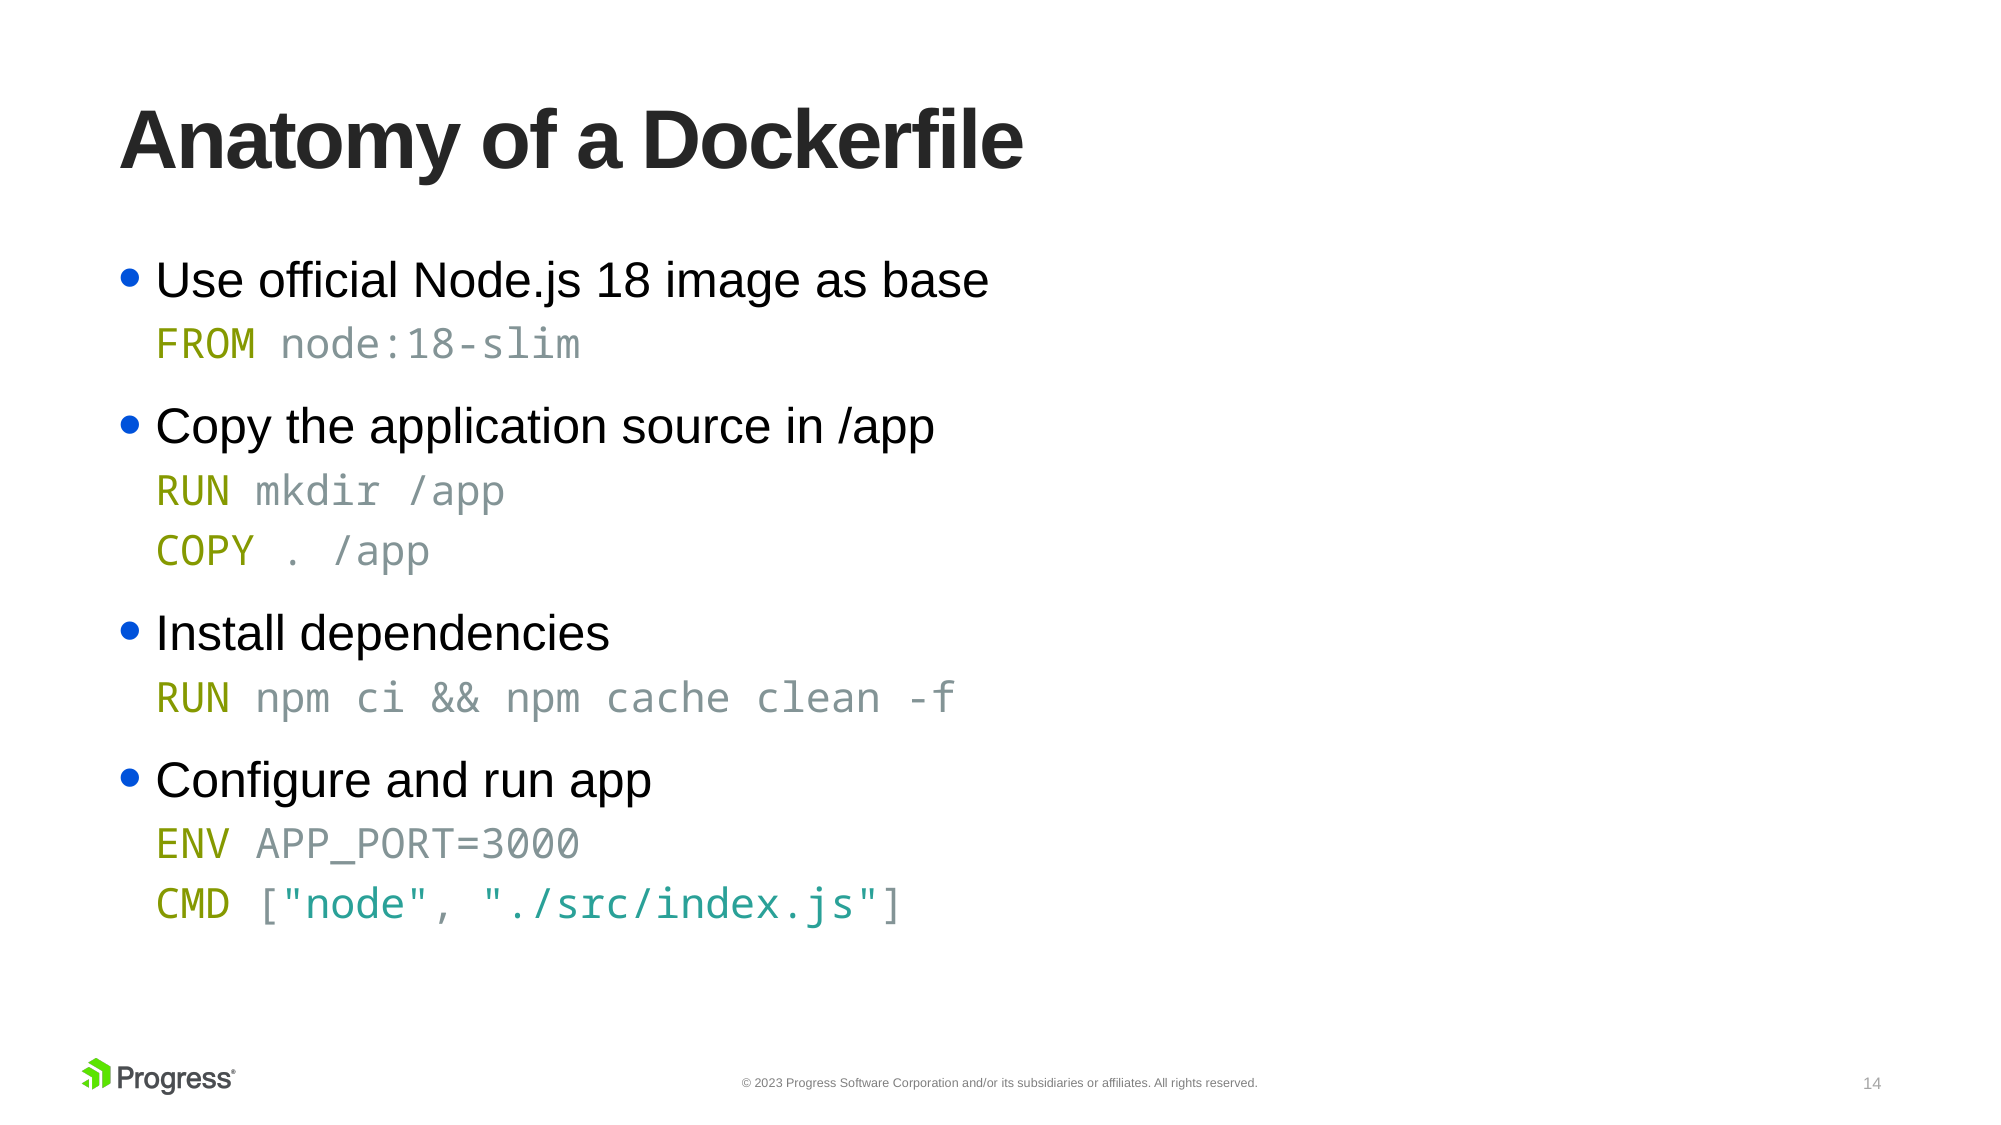

# Anatomy of a Dockerfile
Use official Node.js 18 image as base
FROM node:18-slim
Copy the application source in /app
RUN mkdir /app
COPY . /app
Install dependencies
RUN npm ci && npm cache clean -f
Configure and run app
ENV APP_PORT=3000
CMD ["node", "./src/index.js"]